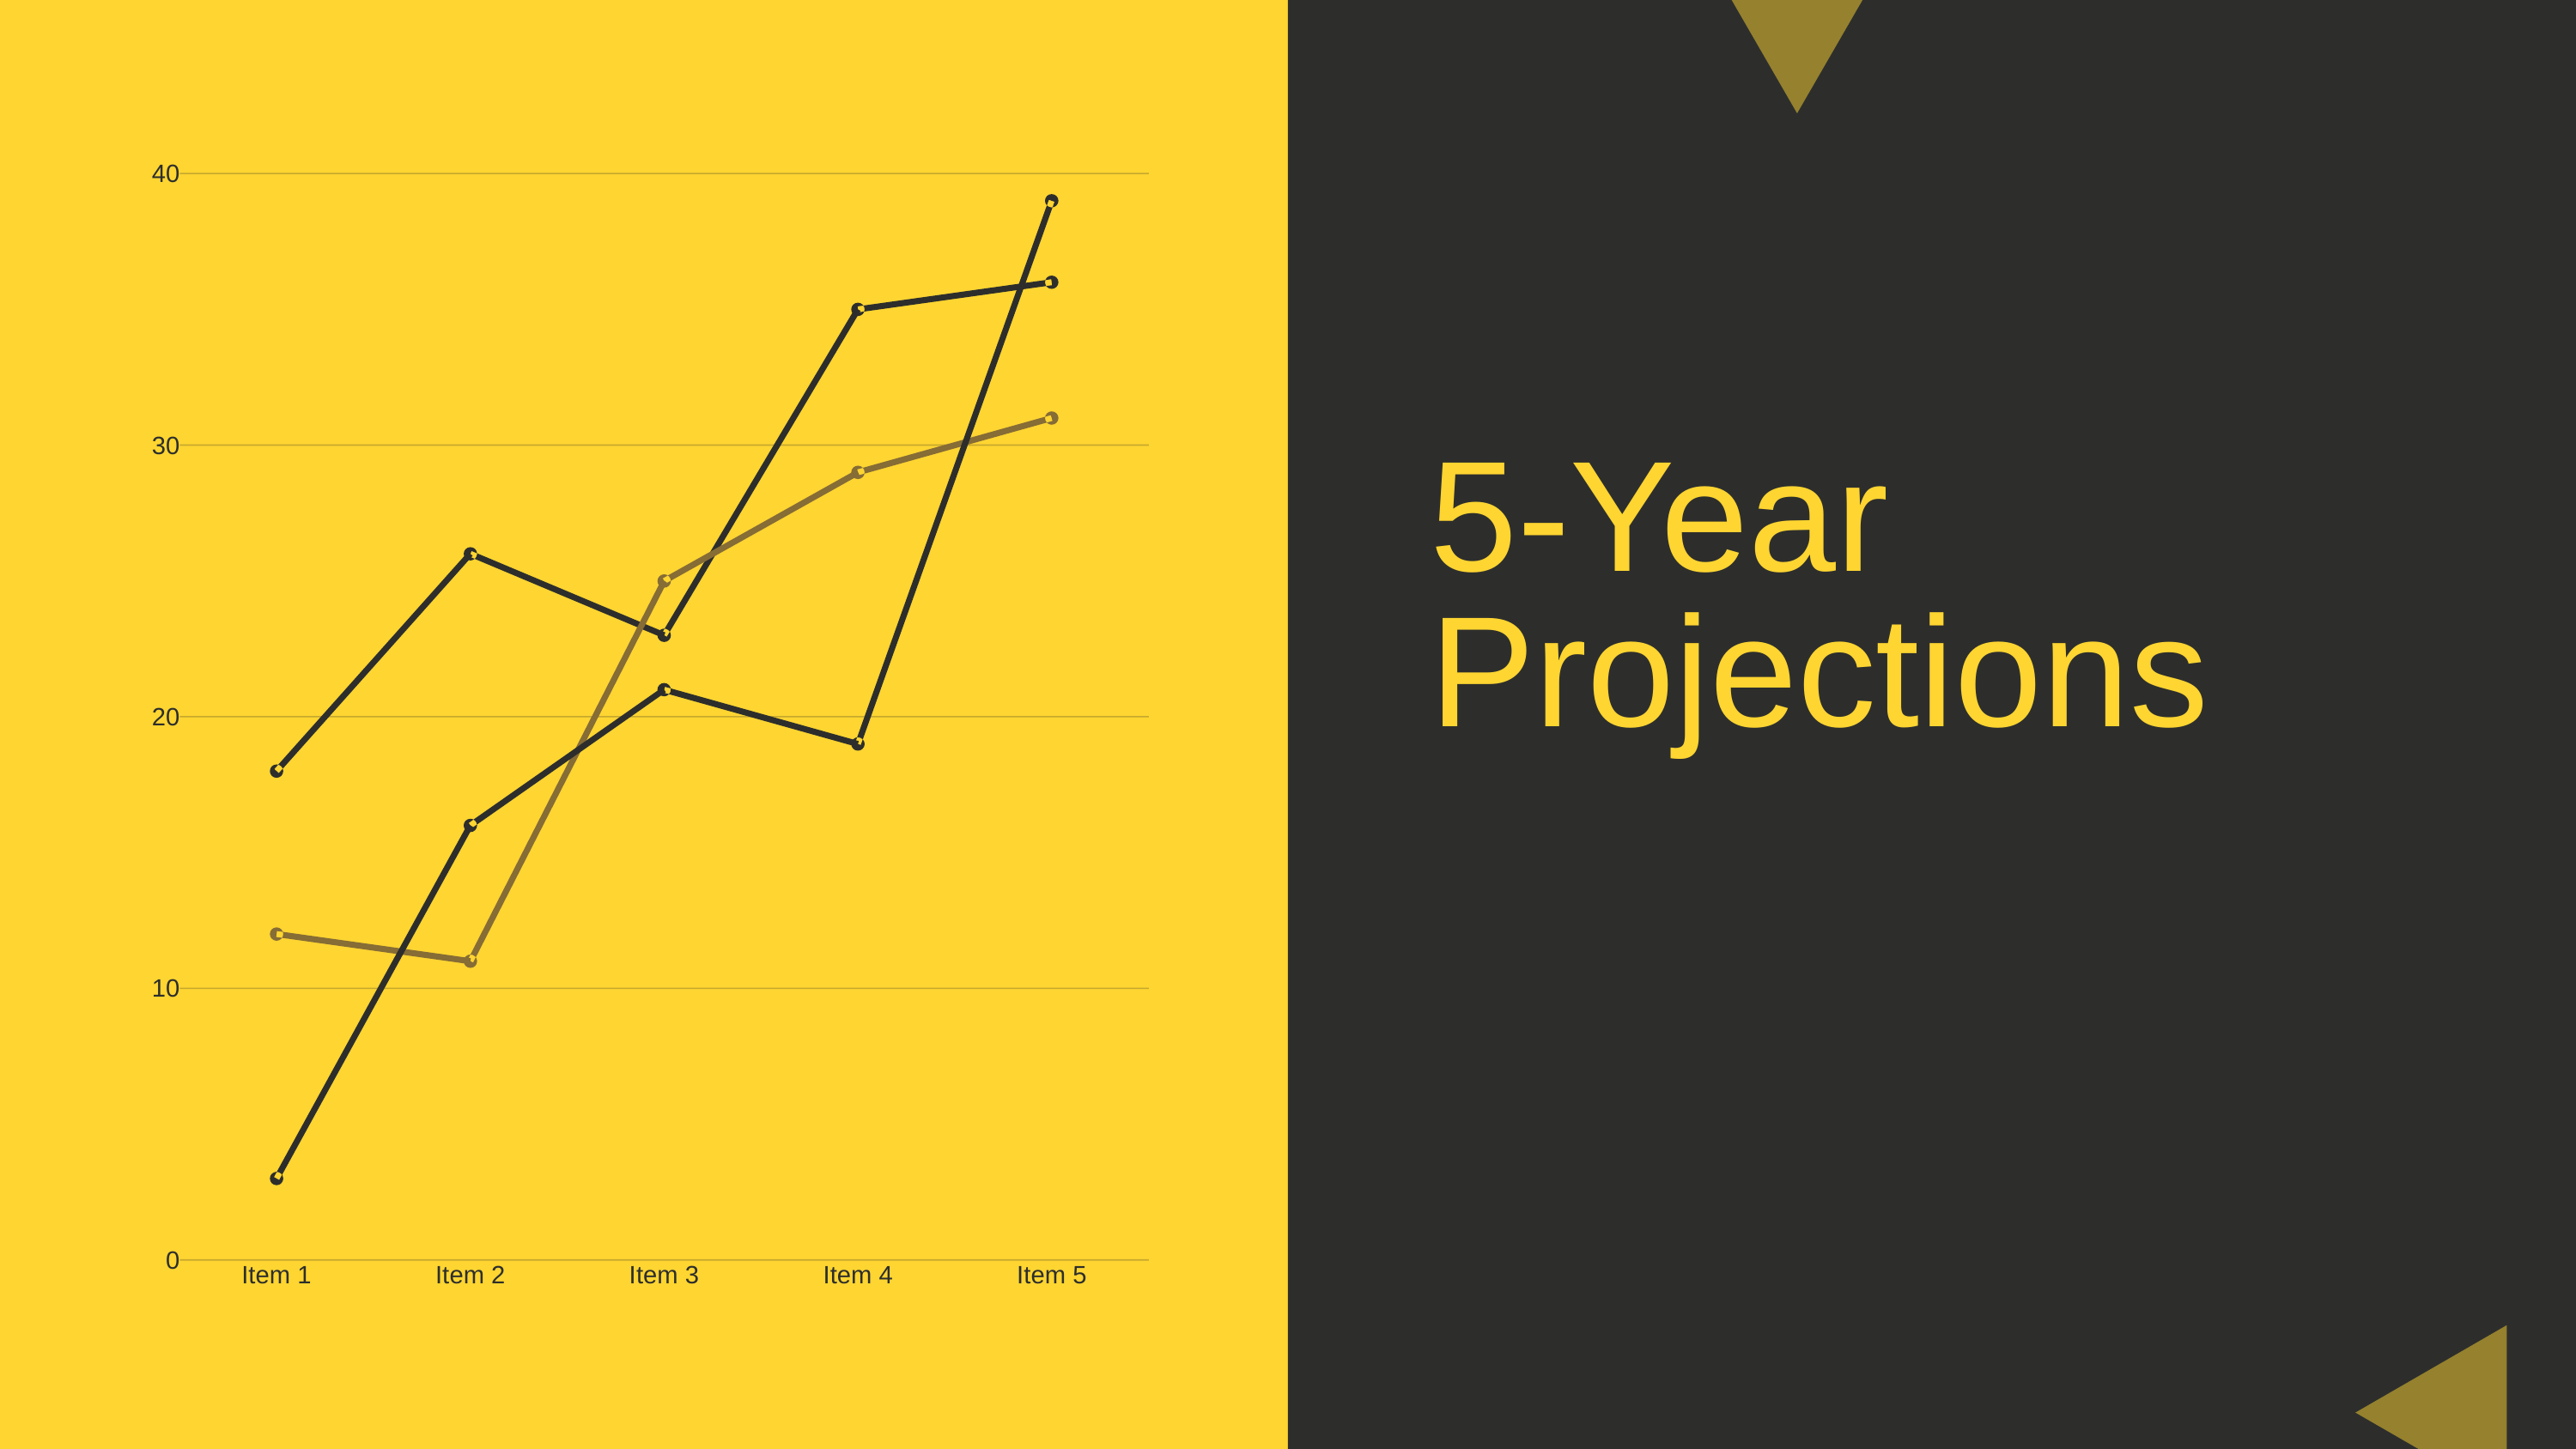

40

30
20
10
0
Item 1
Item 2
Item 3
Item 4
Item 5
5-Year Projections